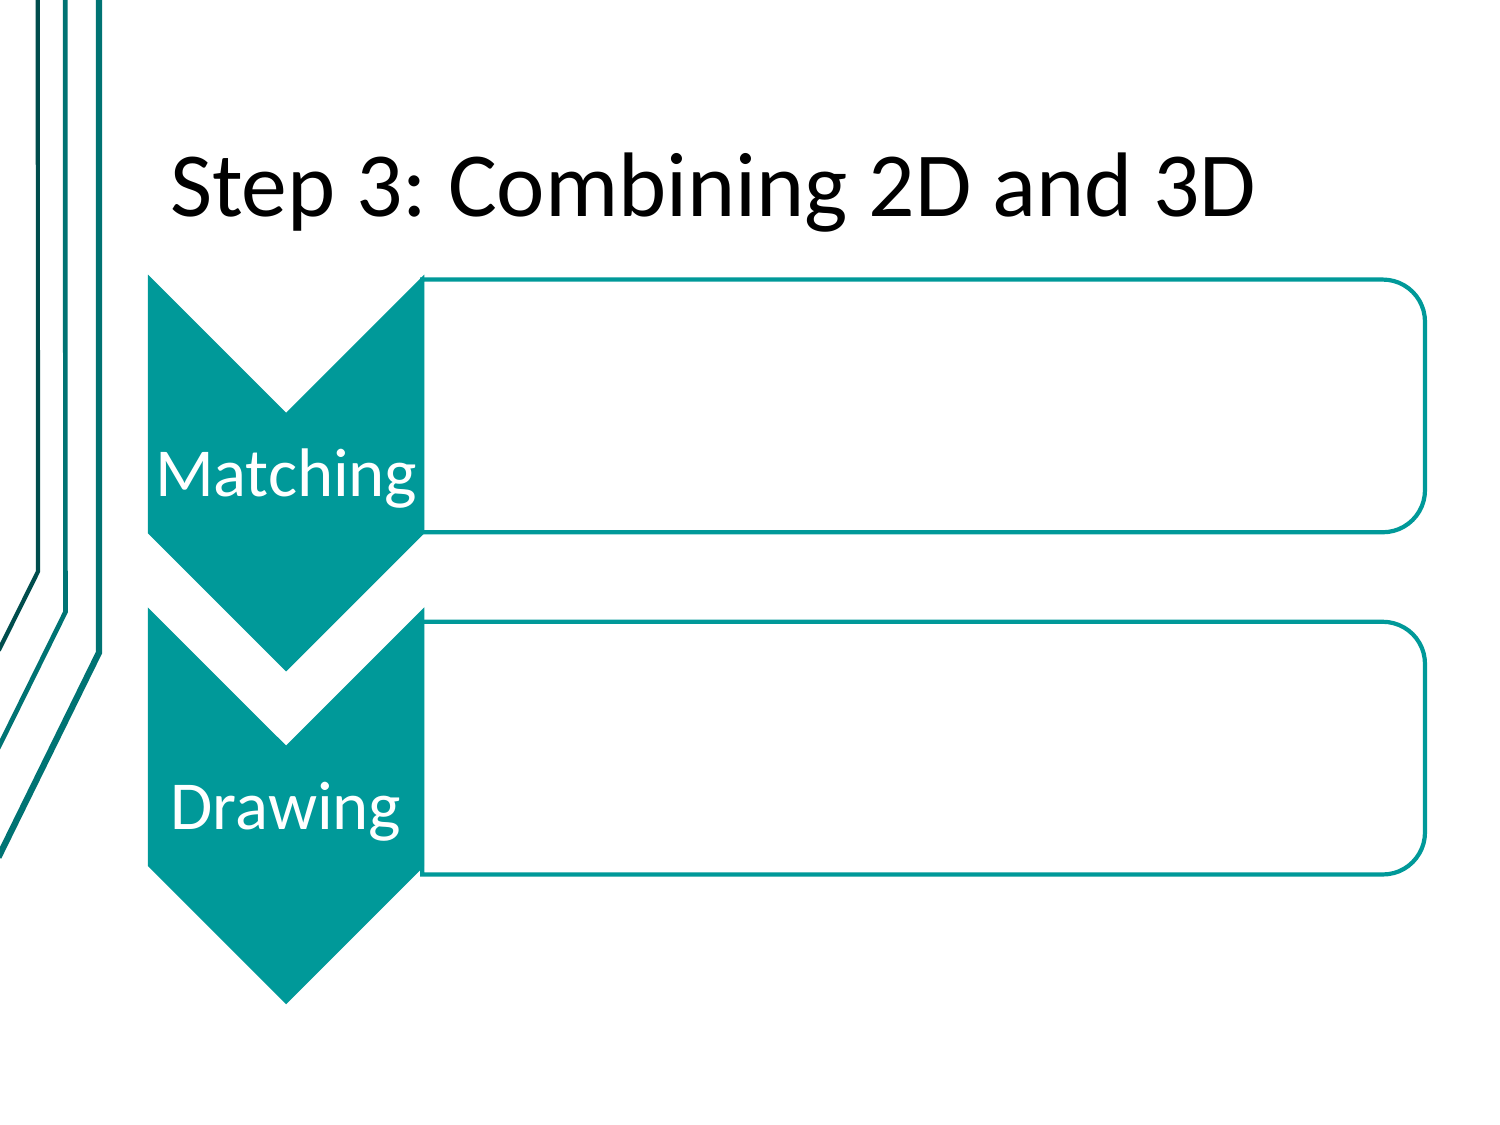

# Step 3: Combining 2D and 3D
Matching
Possibilities of 2D and 3D data.
Drawing
Identifying Occupied Parking slots with the help of 3D data.
Drawing final map.